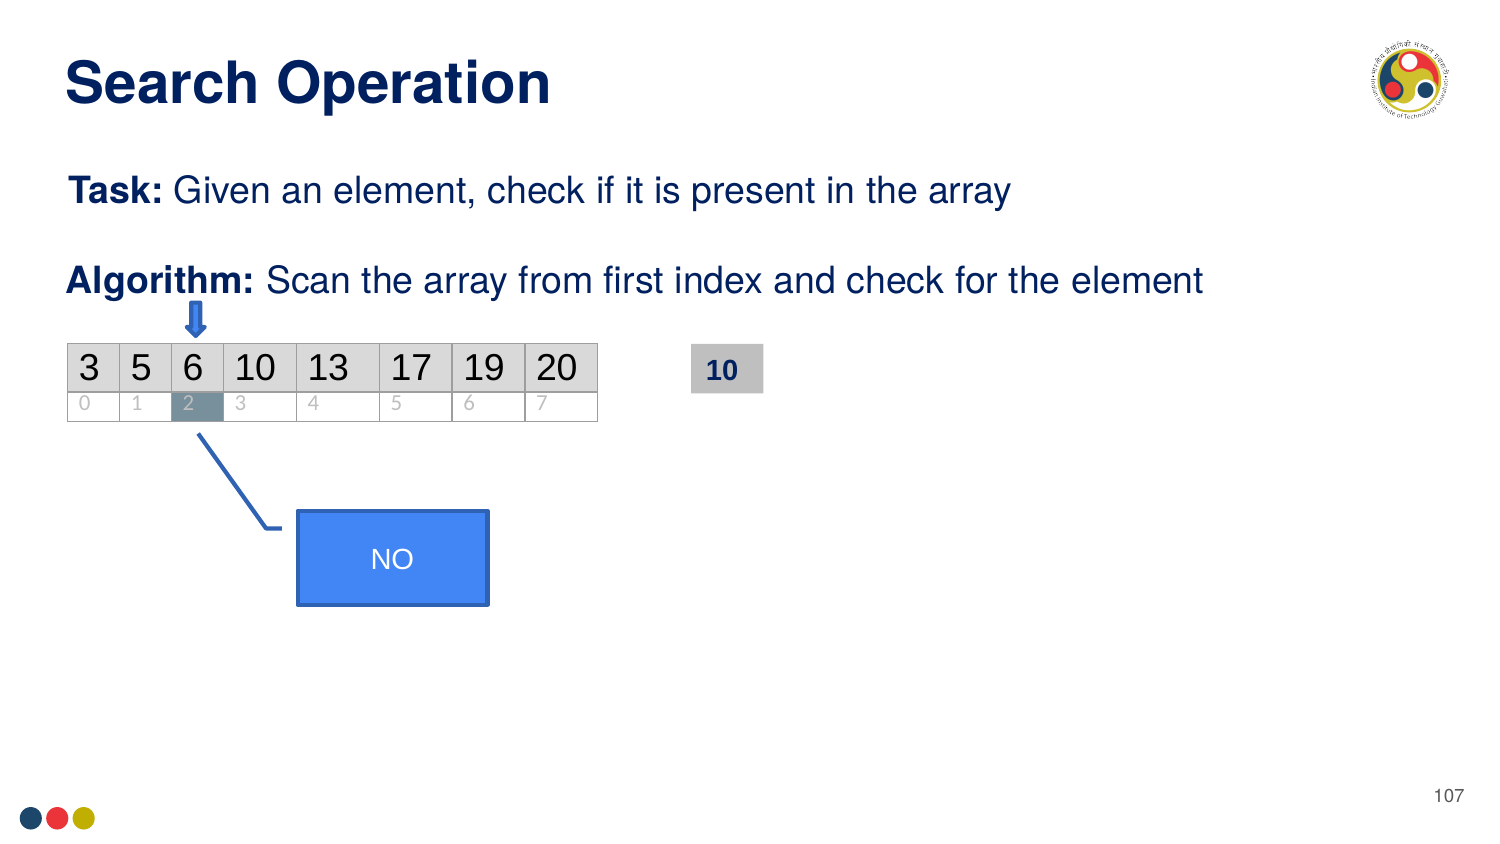

Search Operation
Task: Given an element, check if it is present in the array
Algorithm: Scan the array from first index and check for the element

| 3 | 5 | 6 | 10 | 13 | 17 | 19 | 20 |
| --- | --- | --- | --- | --- | --- | --- | --- |
| 0 | 1 | 2 | 3 | 4 | 5 | 6 | 7 |
10
NO
107